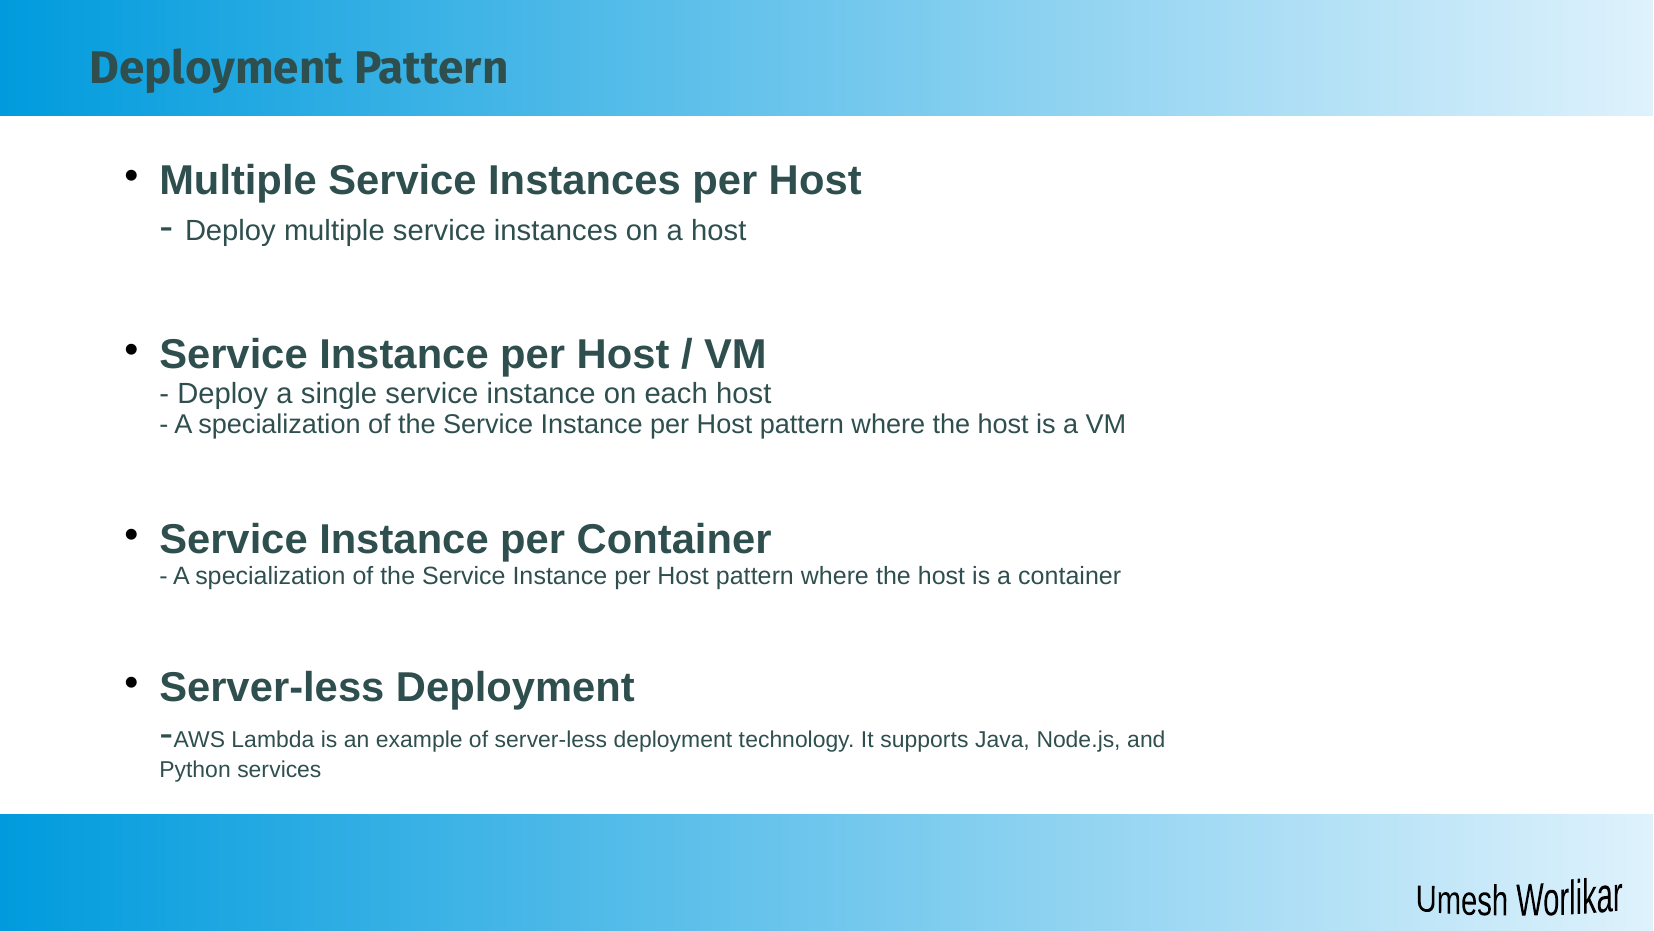

Deployment Pattern
Multiple Service Instances per Host
- Deploy multiple service instances on a host
Service Instance per Host / VM
- Deploy a single service instance on each host
- A specialization of the Service Instance per Host pattern where the host is a VM
Service Instance per Container
- A specialization of the Service Instance per Host pattern where the host is a container
Server-less Deployment
-AWS Lambda is an example of server-less deployment technology. It supports Java, Node.js, and Python services

Umesh Worlikar